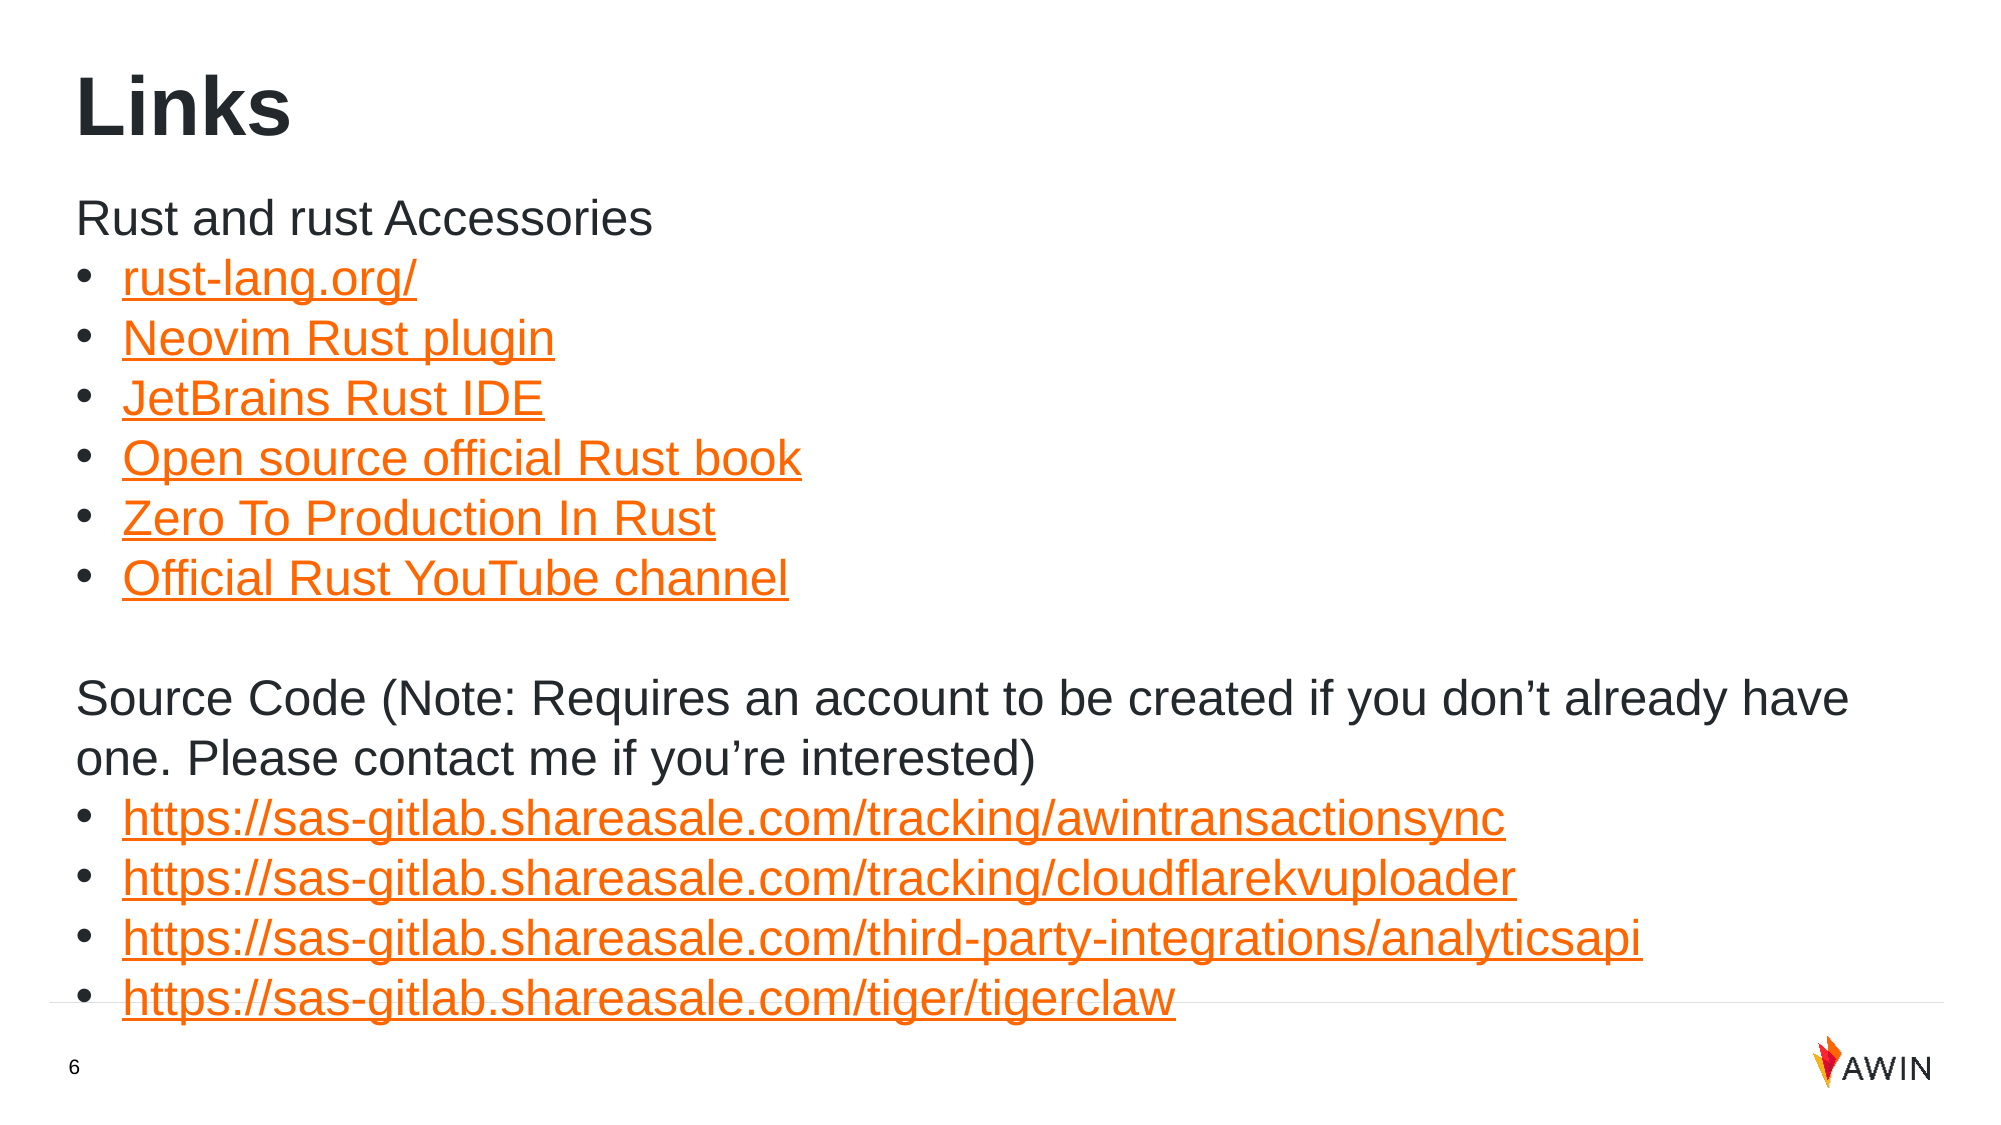

Links
Rust and rust Accessories
rust-lang.org/
Neovim Rust plugin
JetBrains Rust IDE
Open source official Rust book
Zero To Production In Rust
Official Rust YouTube channel

Source Code (Note: Requires an account to be created if you don’t already have one. Please contact me if you’re interested)
https://sas-gitlab.shareasale.com/tracking/awintransactionsync
https://sas-gitlab.shareasale.com/tracking/cloudflarekvuploader
https://sas-gitlab.shareasale.com/third-party-integrations/analyticsapi
https://sas-gitlab.shareasale.com/tiger/tigerclaw